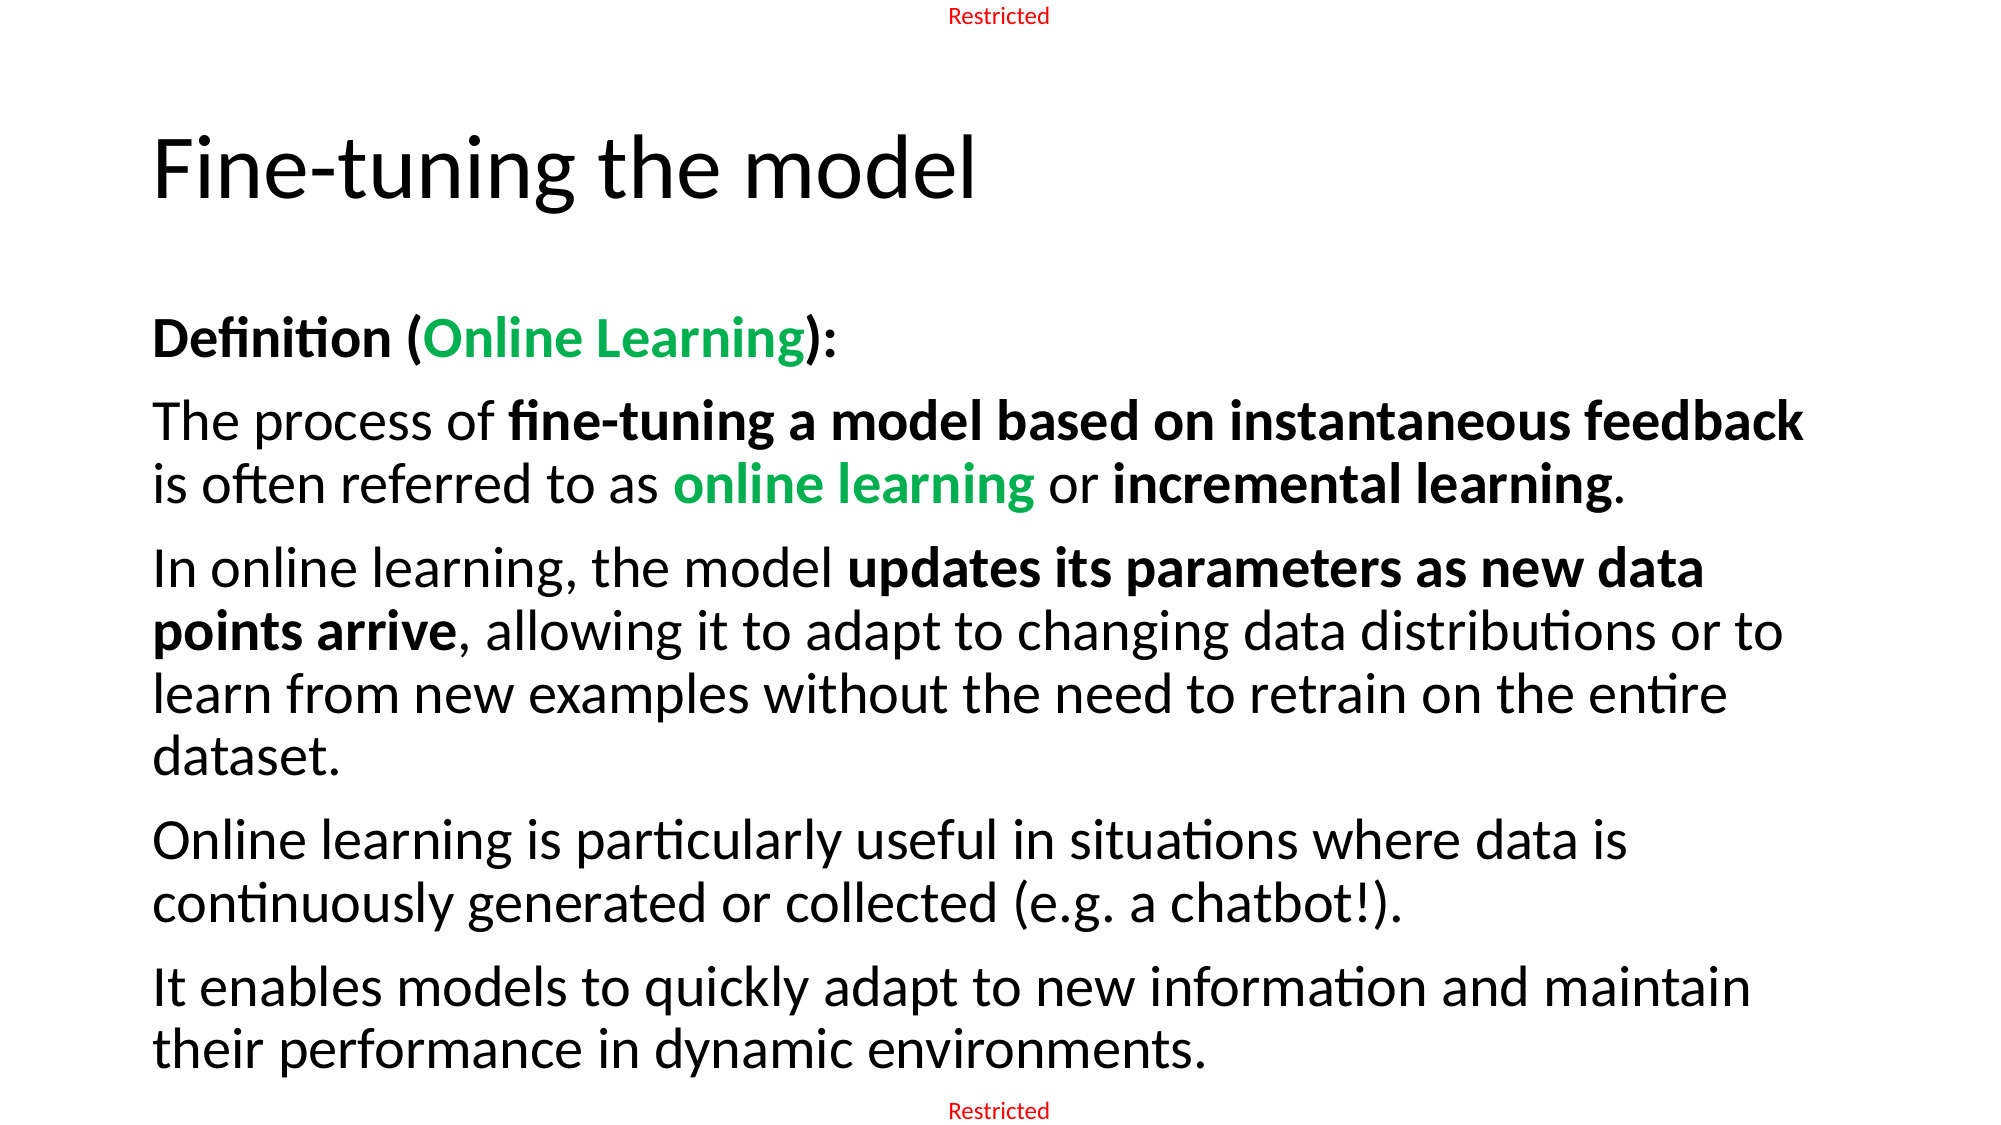

# Fine-tuning the model
Definition (Online Learning):
The process of fine-tuning a model based on instantaneous feedback is often referred to as online learning or incremental learning.
In online learning, the model updates its parameters as new data points arrive, allowing it to adapt to changing data distributions or to learn from new examples without the need to retrain on the entire dataset.
Online learning is particularly useful in situations where data is continuously generated or collected (e.g. a chatbot!).
It enables models to quickly adapt to new information and maintain their performance in dynamic environments.